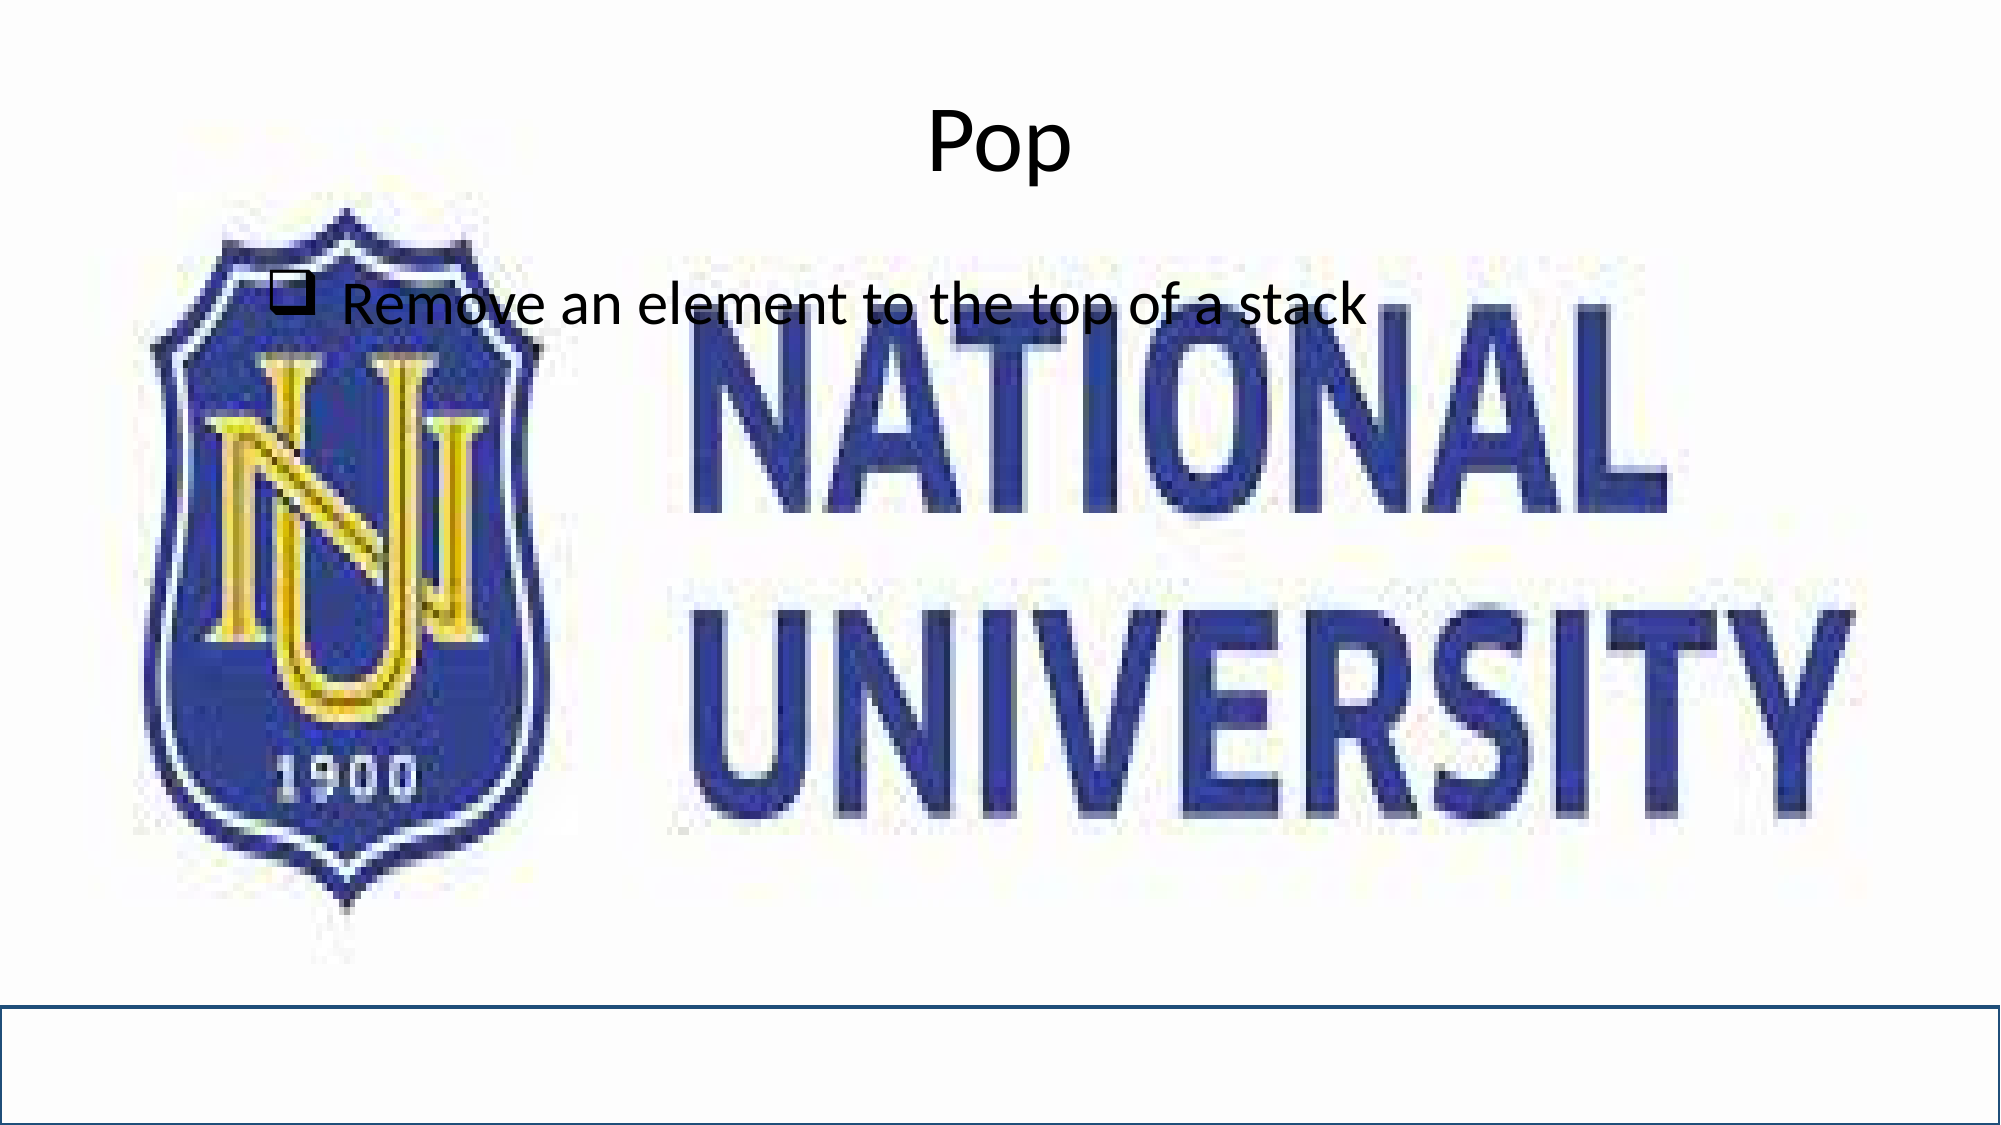

# Pop
Remove an element to the top of a stack